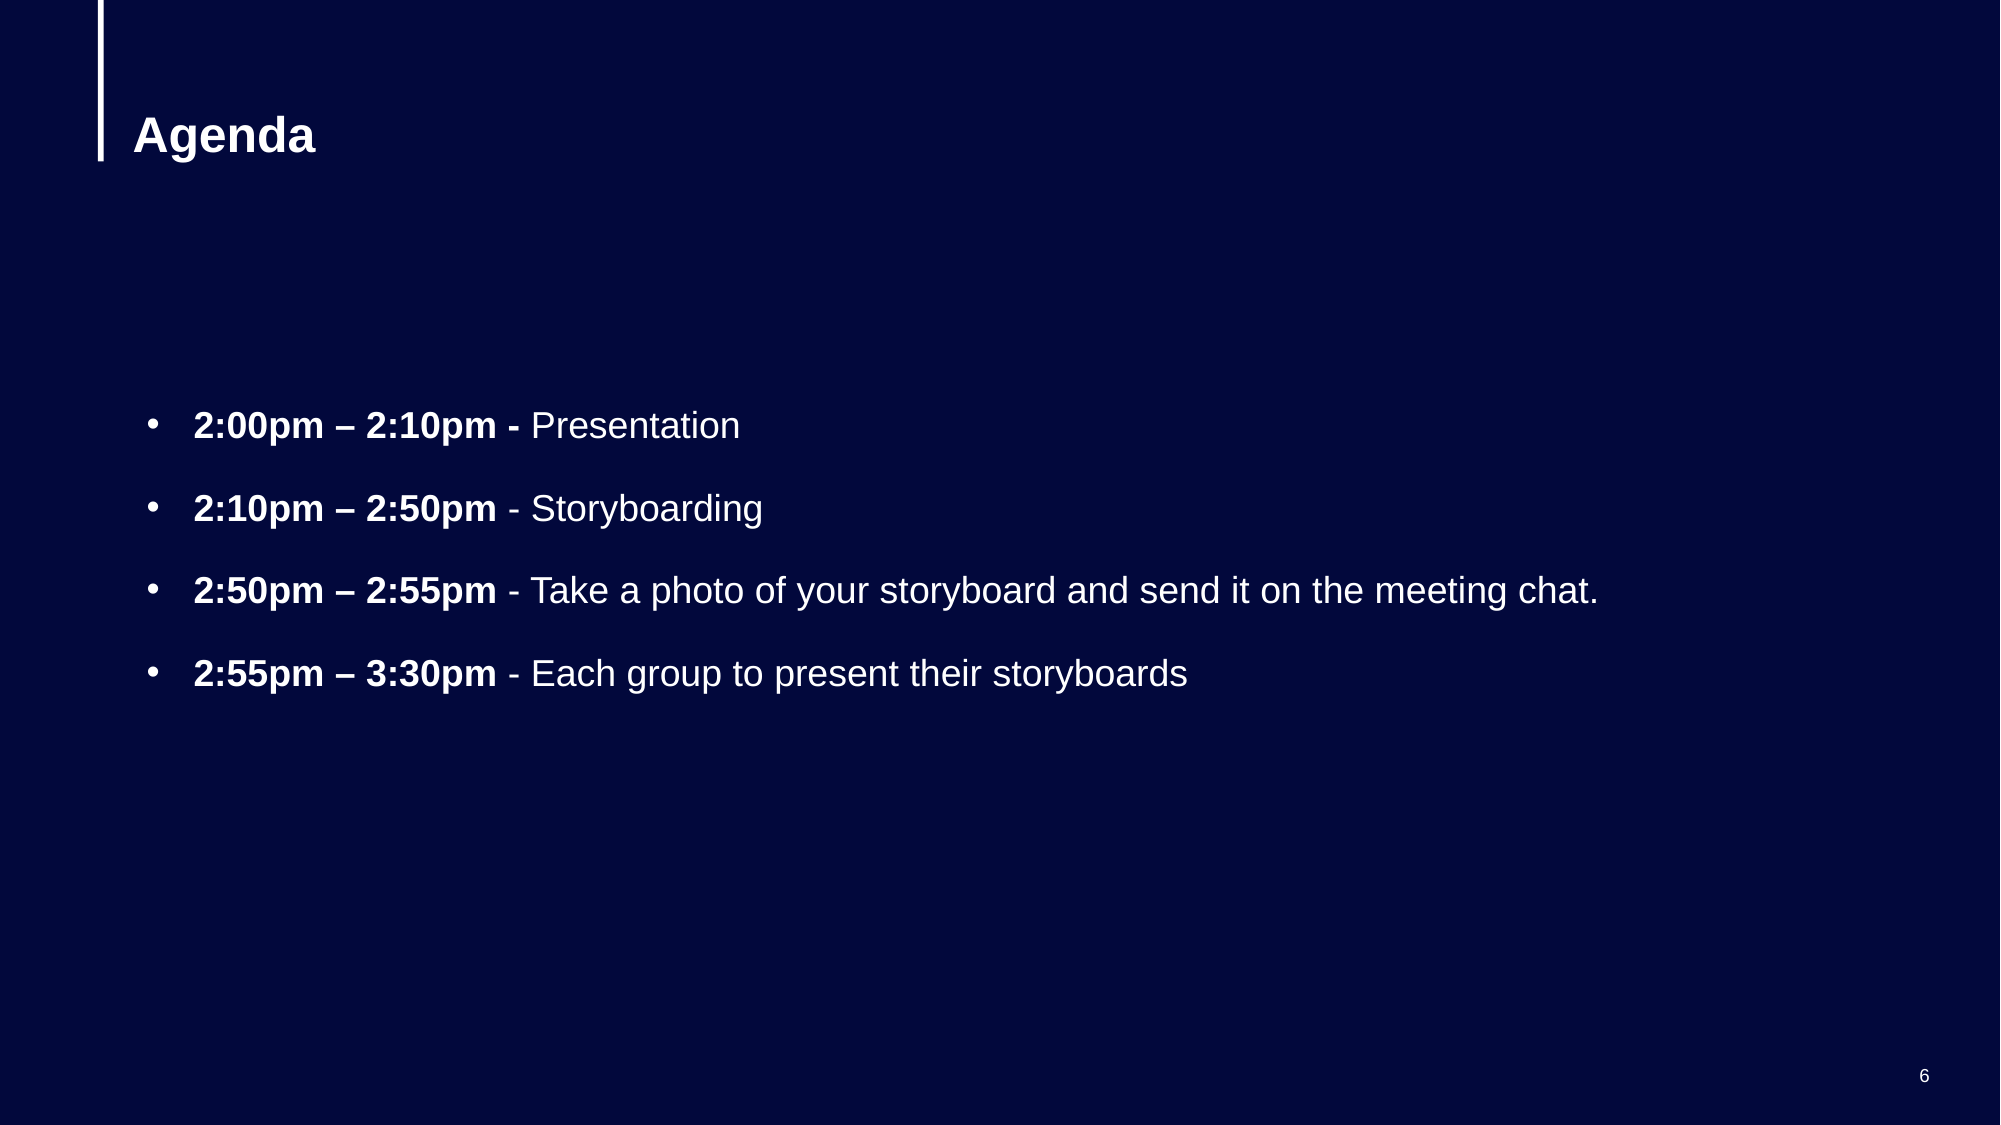

# Agenda
2:00pm – 2:10pm - Presentation
2:10pm – 2:50pm - Storyboarding
2:50pm – 2:55pm - Take a photo of your storyboard and send it on the meeting chat.
2:55pm – 3:30pm - Each group to present their storyboards

6